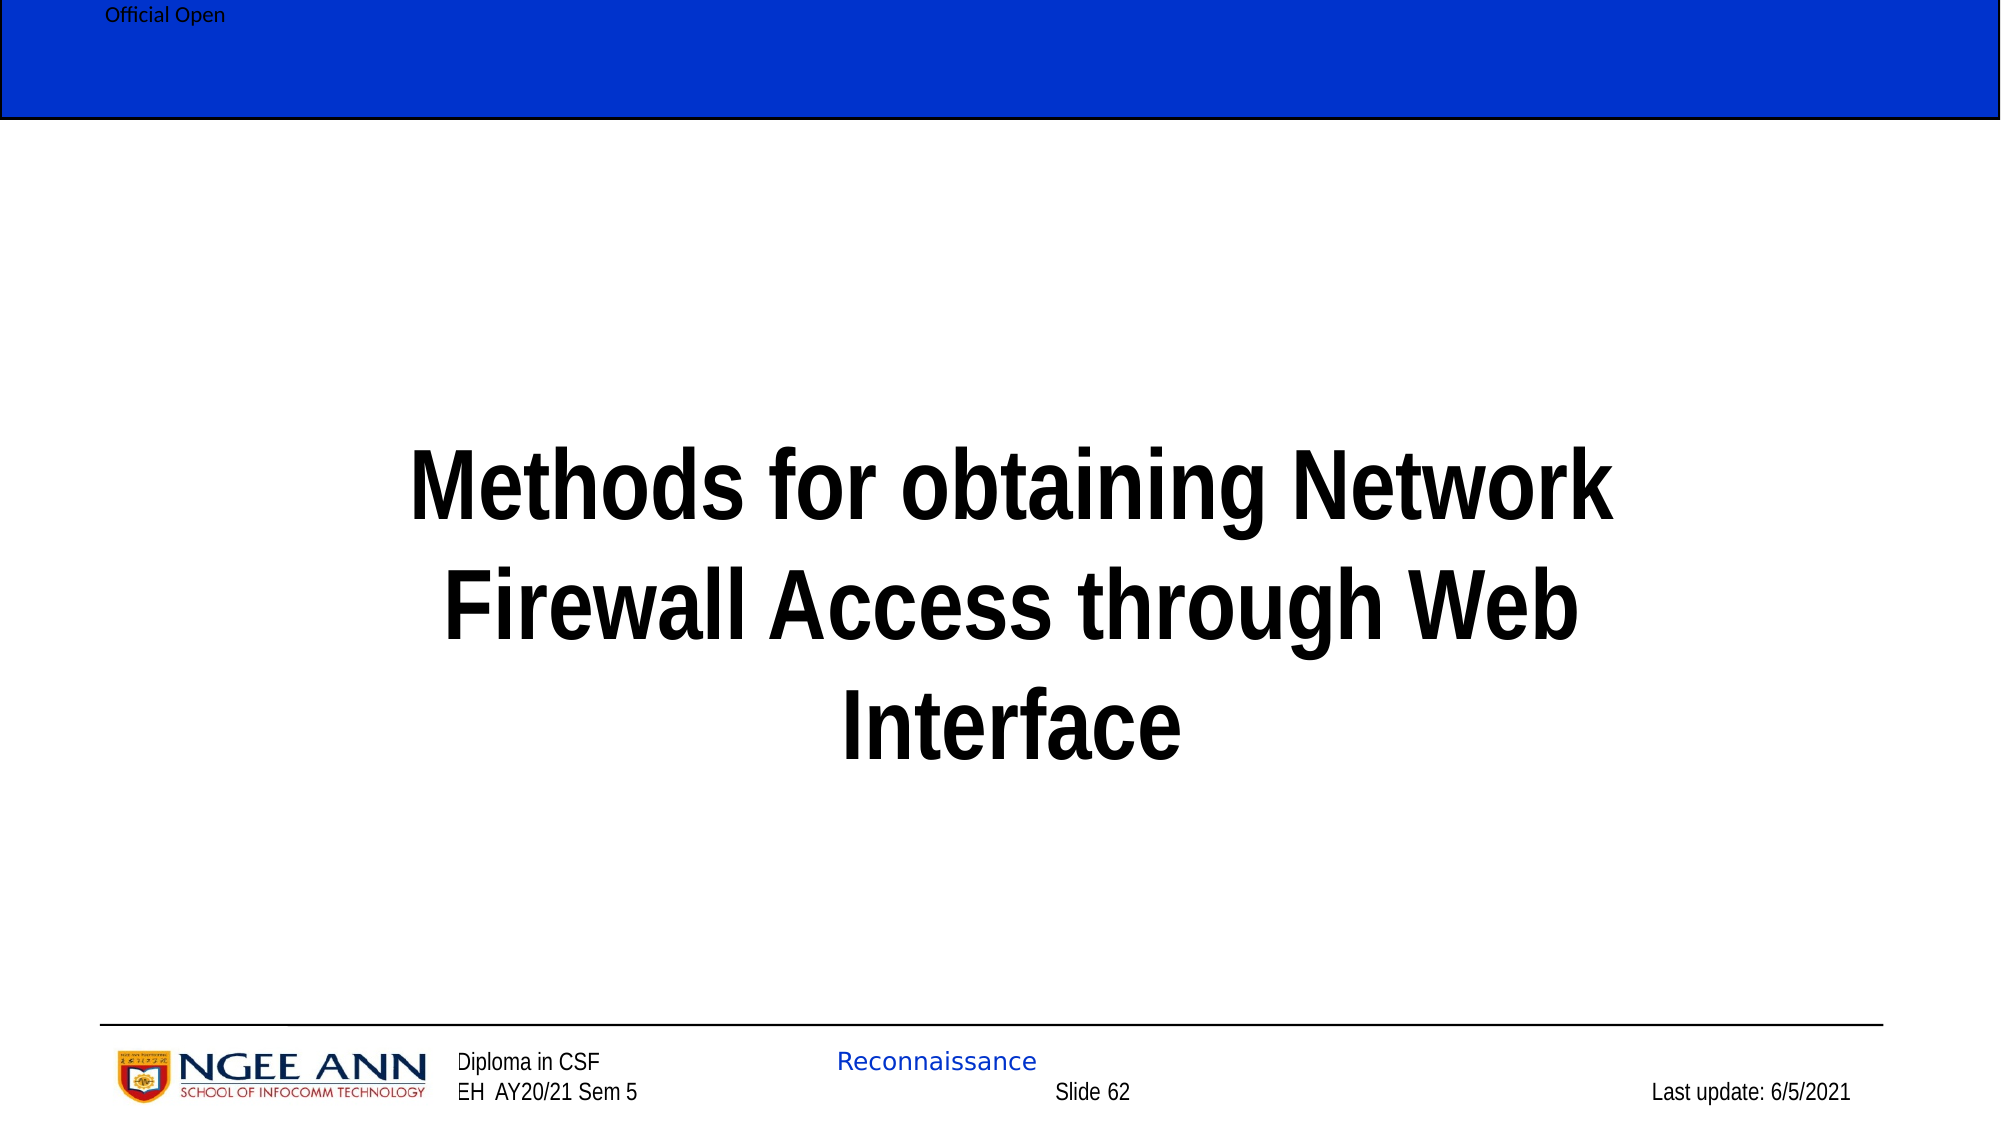

Methods for obtaining Network Firewall Access through Web Interface